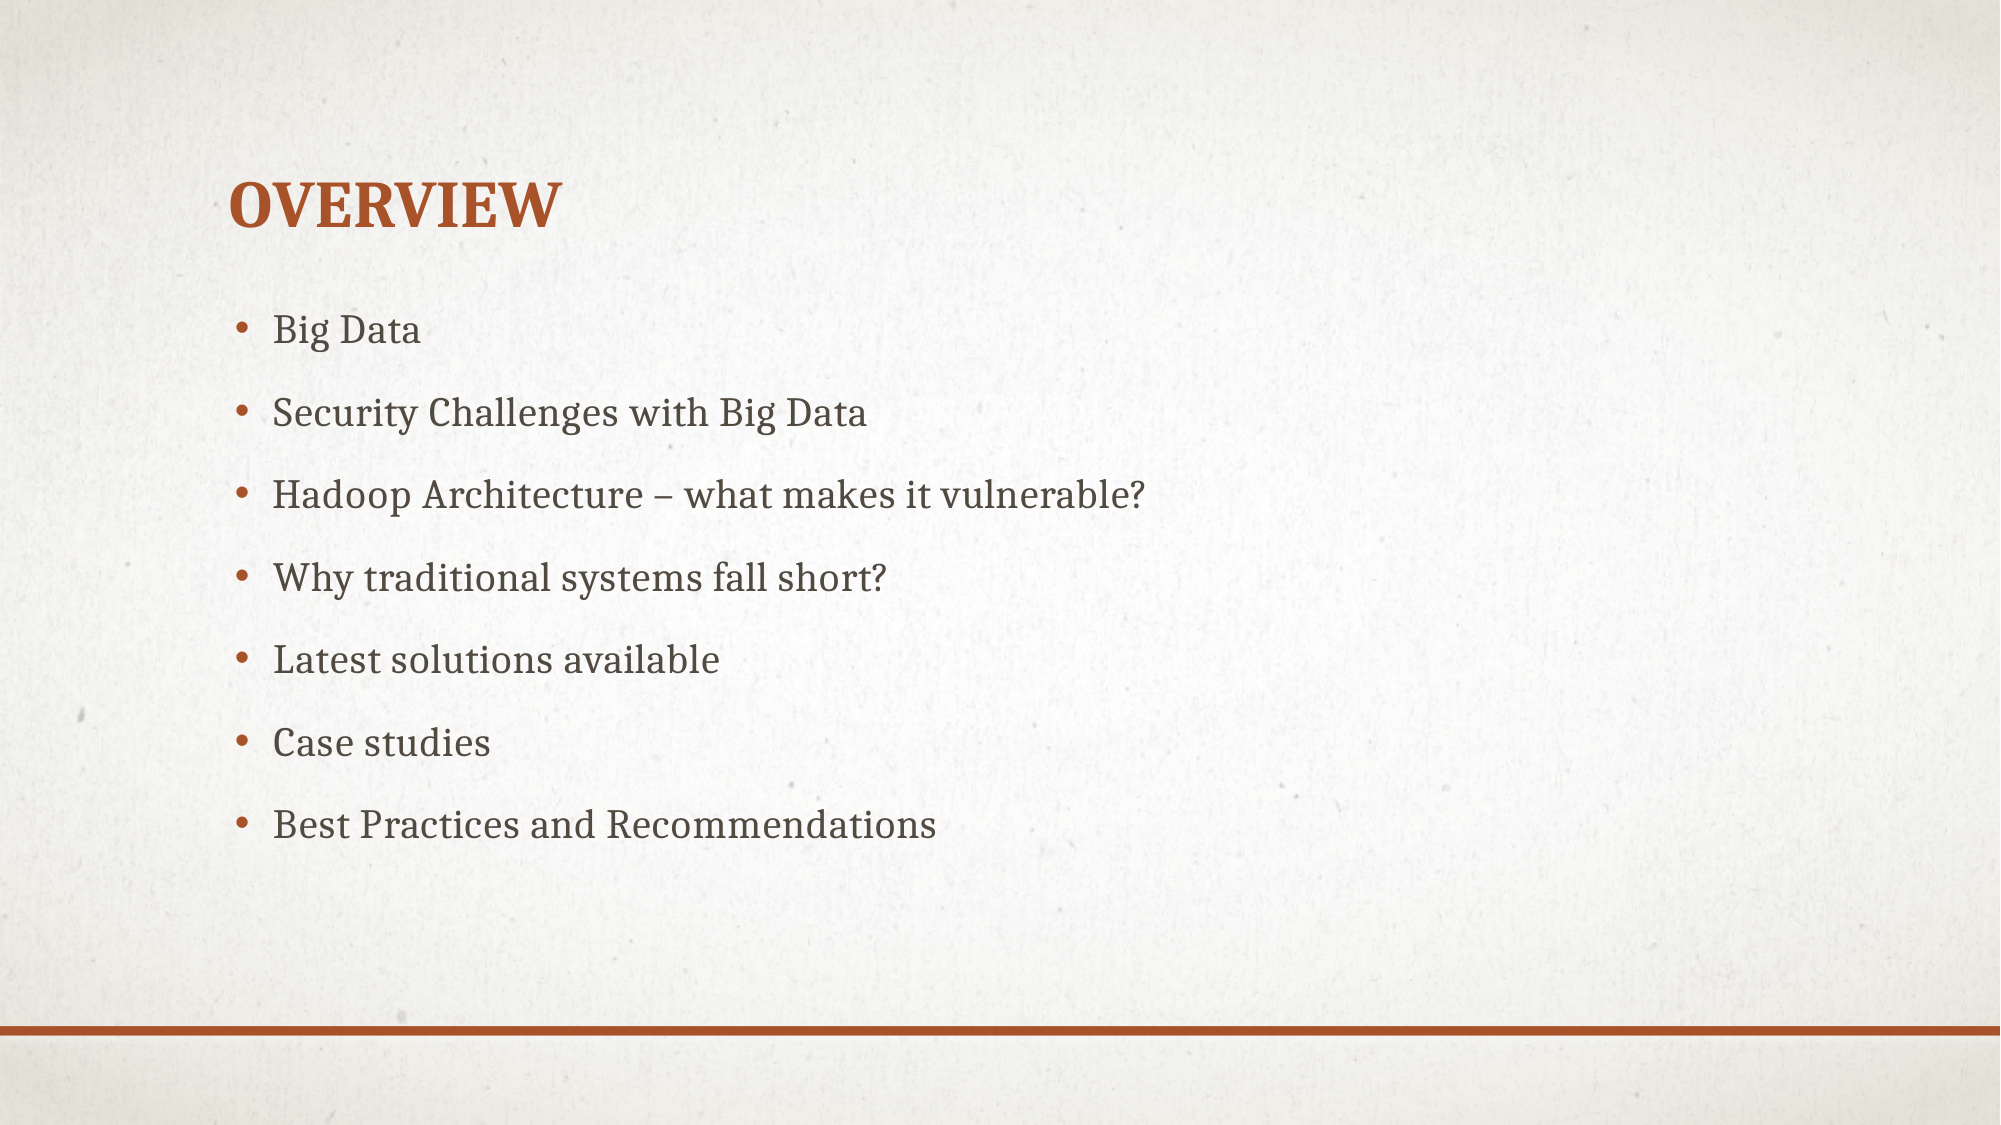

# OVERVIEW
Big Data
Security Challenges with Big Data
Hadoop Architecture – what makes it vulnerable?
Why traditional systems fall short?
Latest solutions available
Case studies
Best Practices and Recommendations